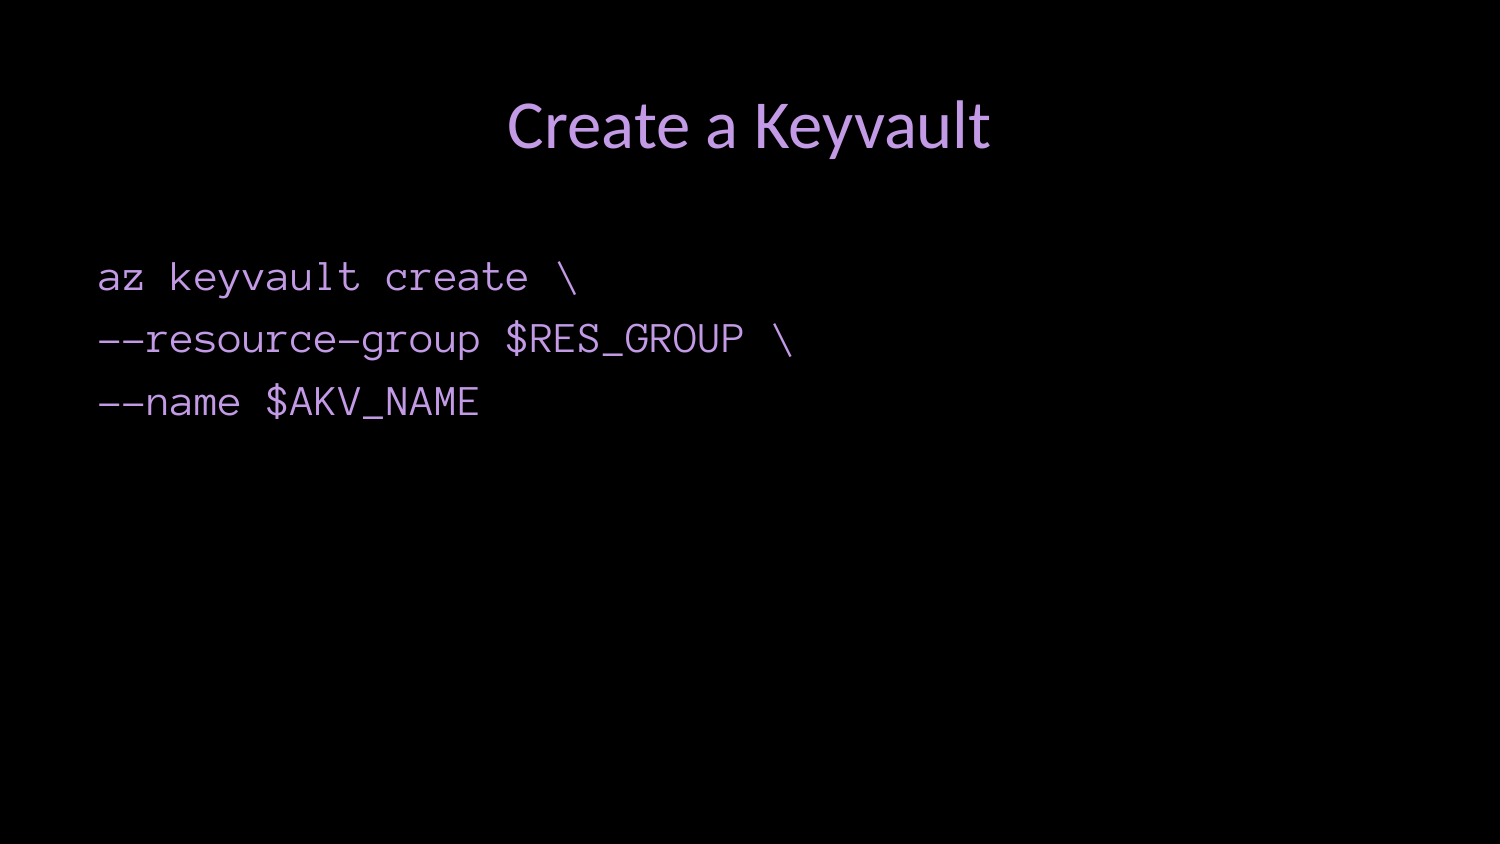

# Create a Keyvault

az keyvault create \
--resource-group $RES_GROUP \
--name $AKV_NAME